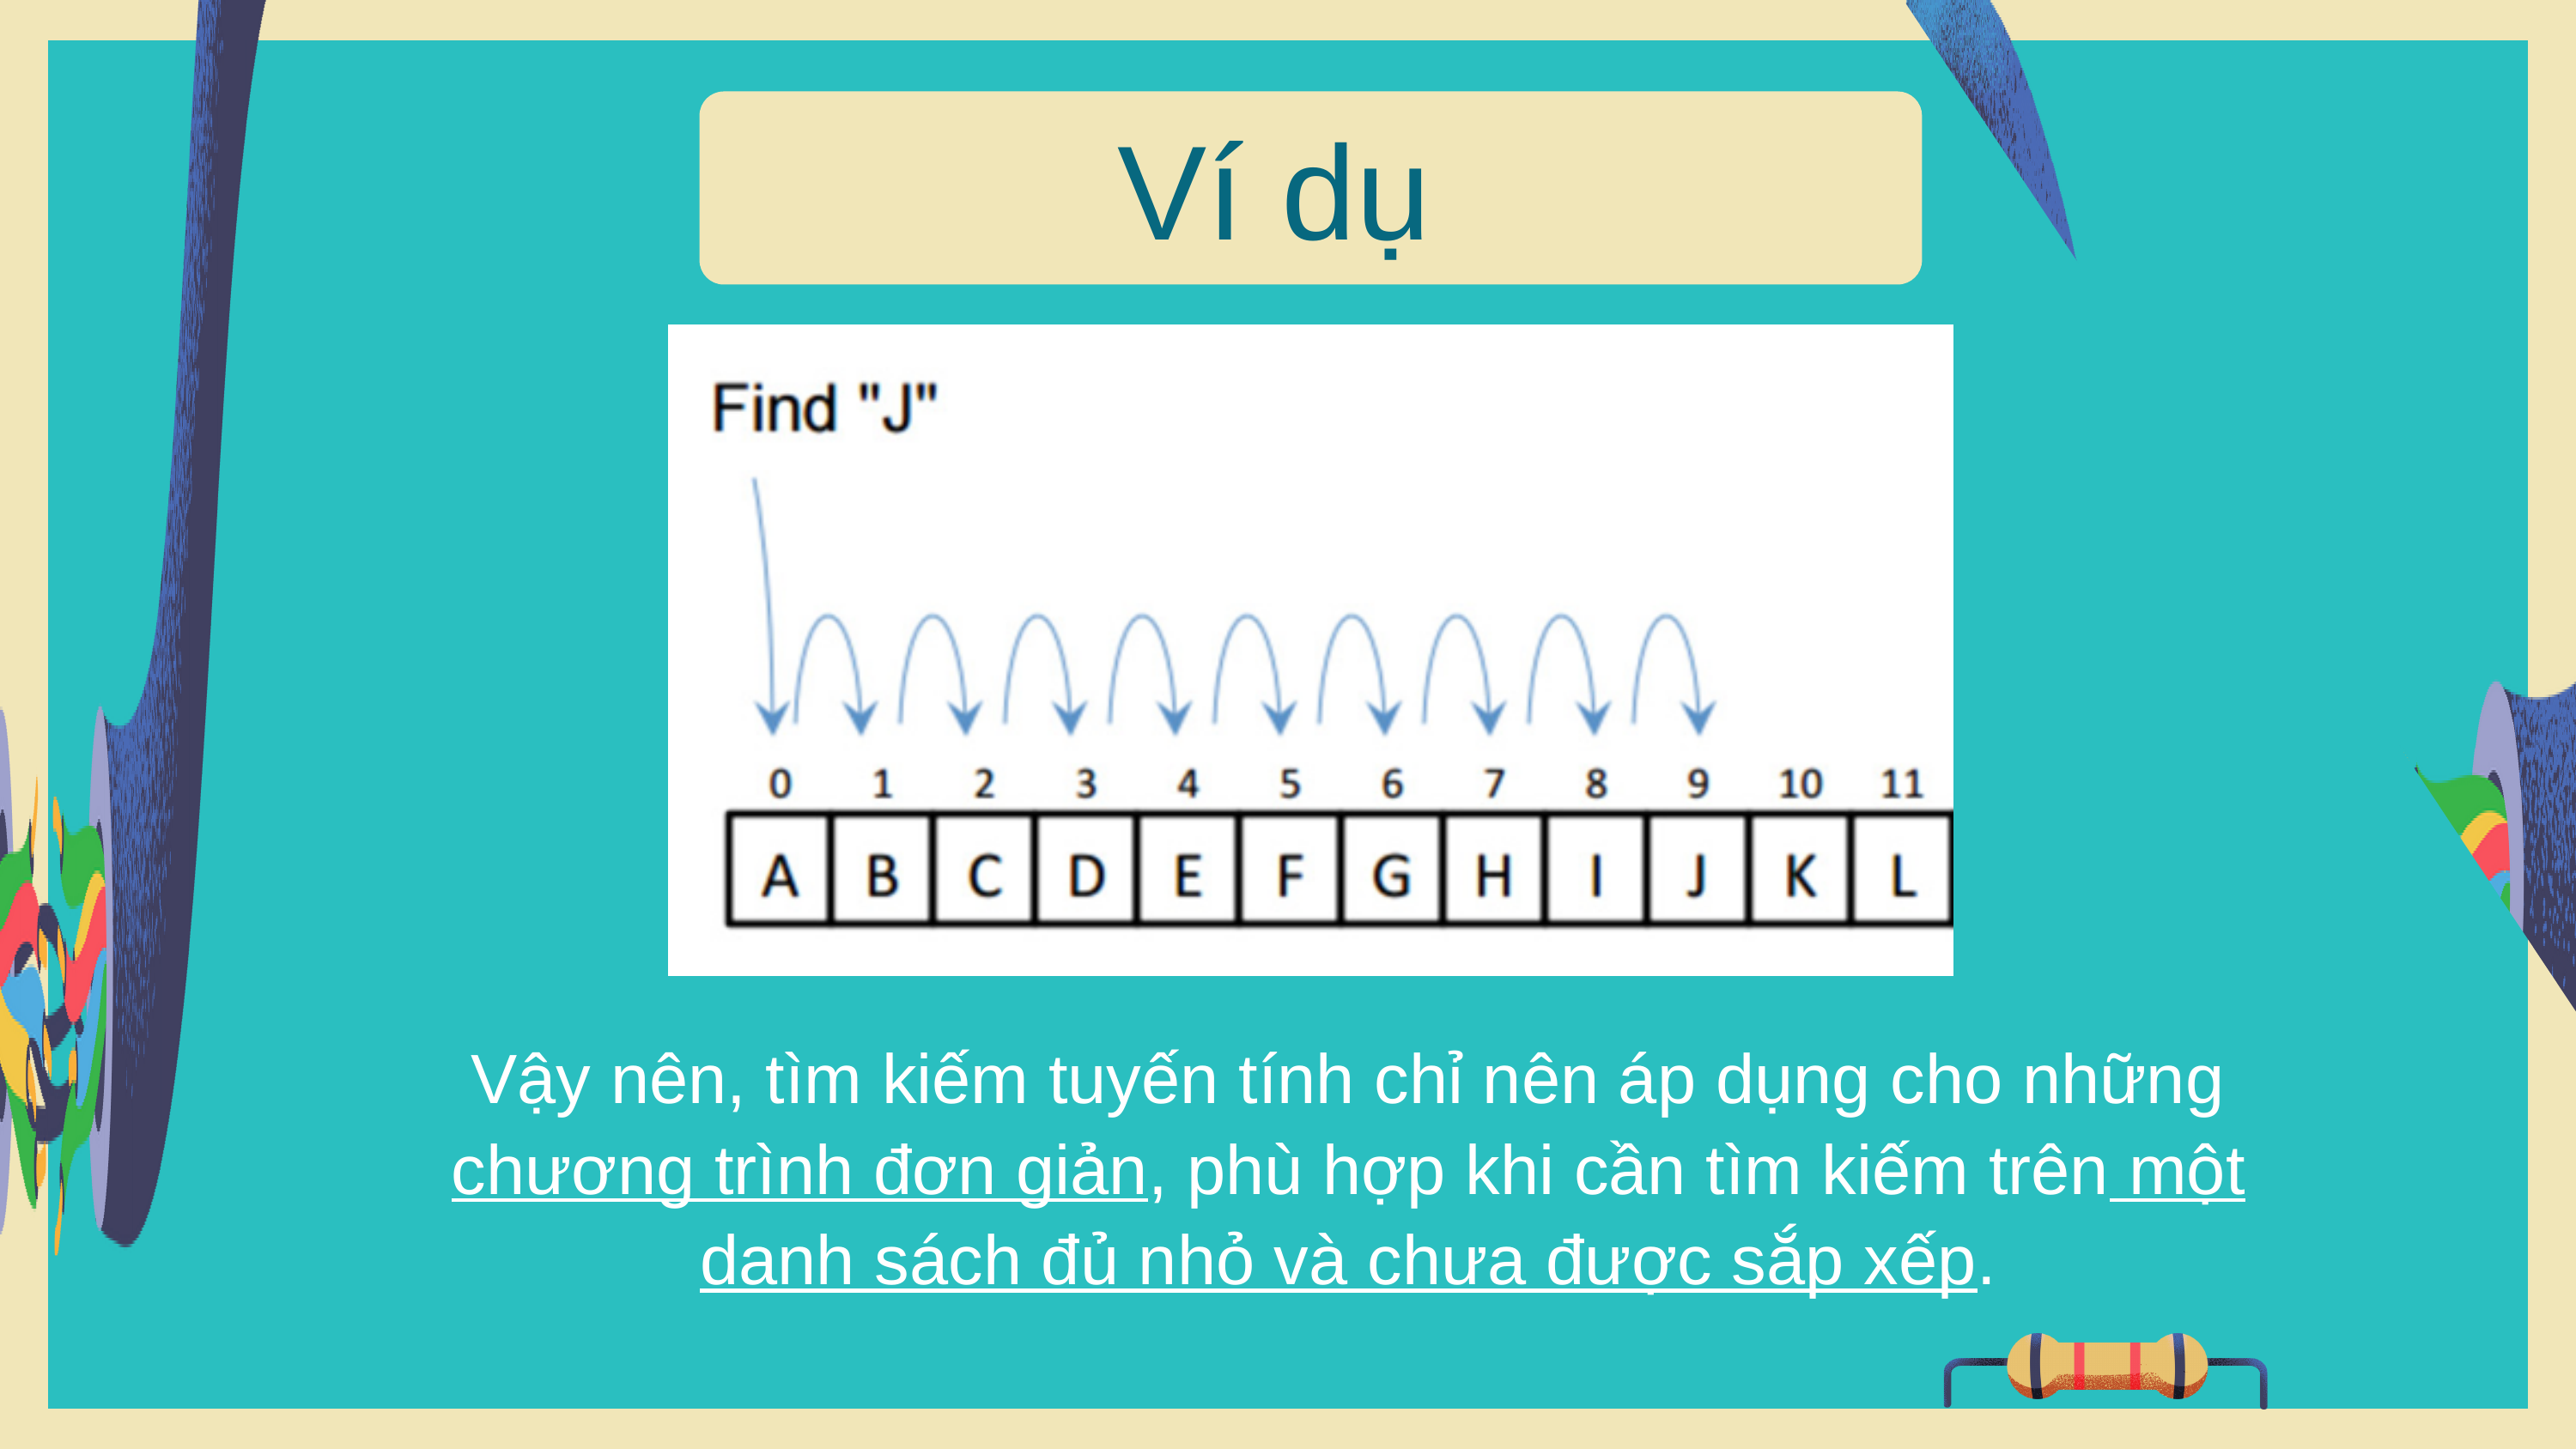

Ví dụ

Vậy nên, tìm kiếm tuyến tính chỉ nên áp dụng cho những chương trình đơn giản, phù hợp khi cần tìm kiếm trên một danh sách đủ nhỏ và chưa được sắp xếp.